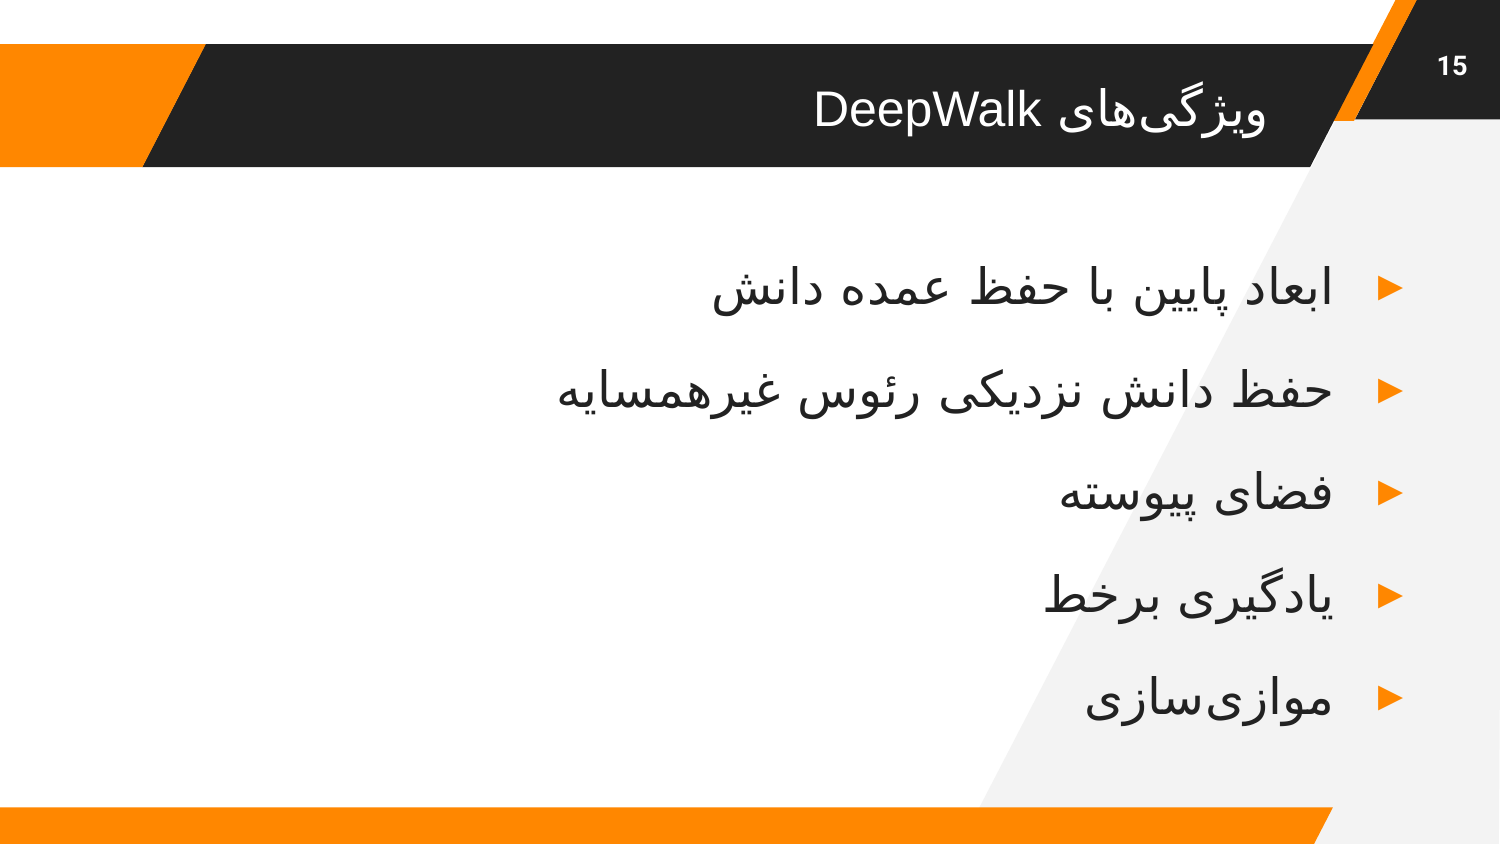

15
# ویژگی‌های DeepWalk
ابعاد پایین با حفظ عمده دانش
حفظ دانش نزدیکی رئوس غیرهمسایه
فضای پیوسته
یادگیری برخط
موازی‌سازی